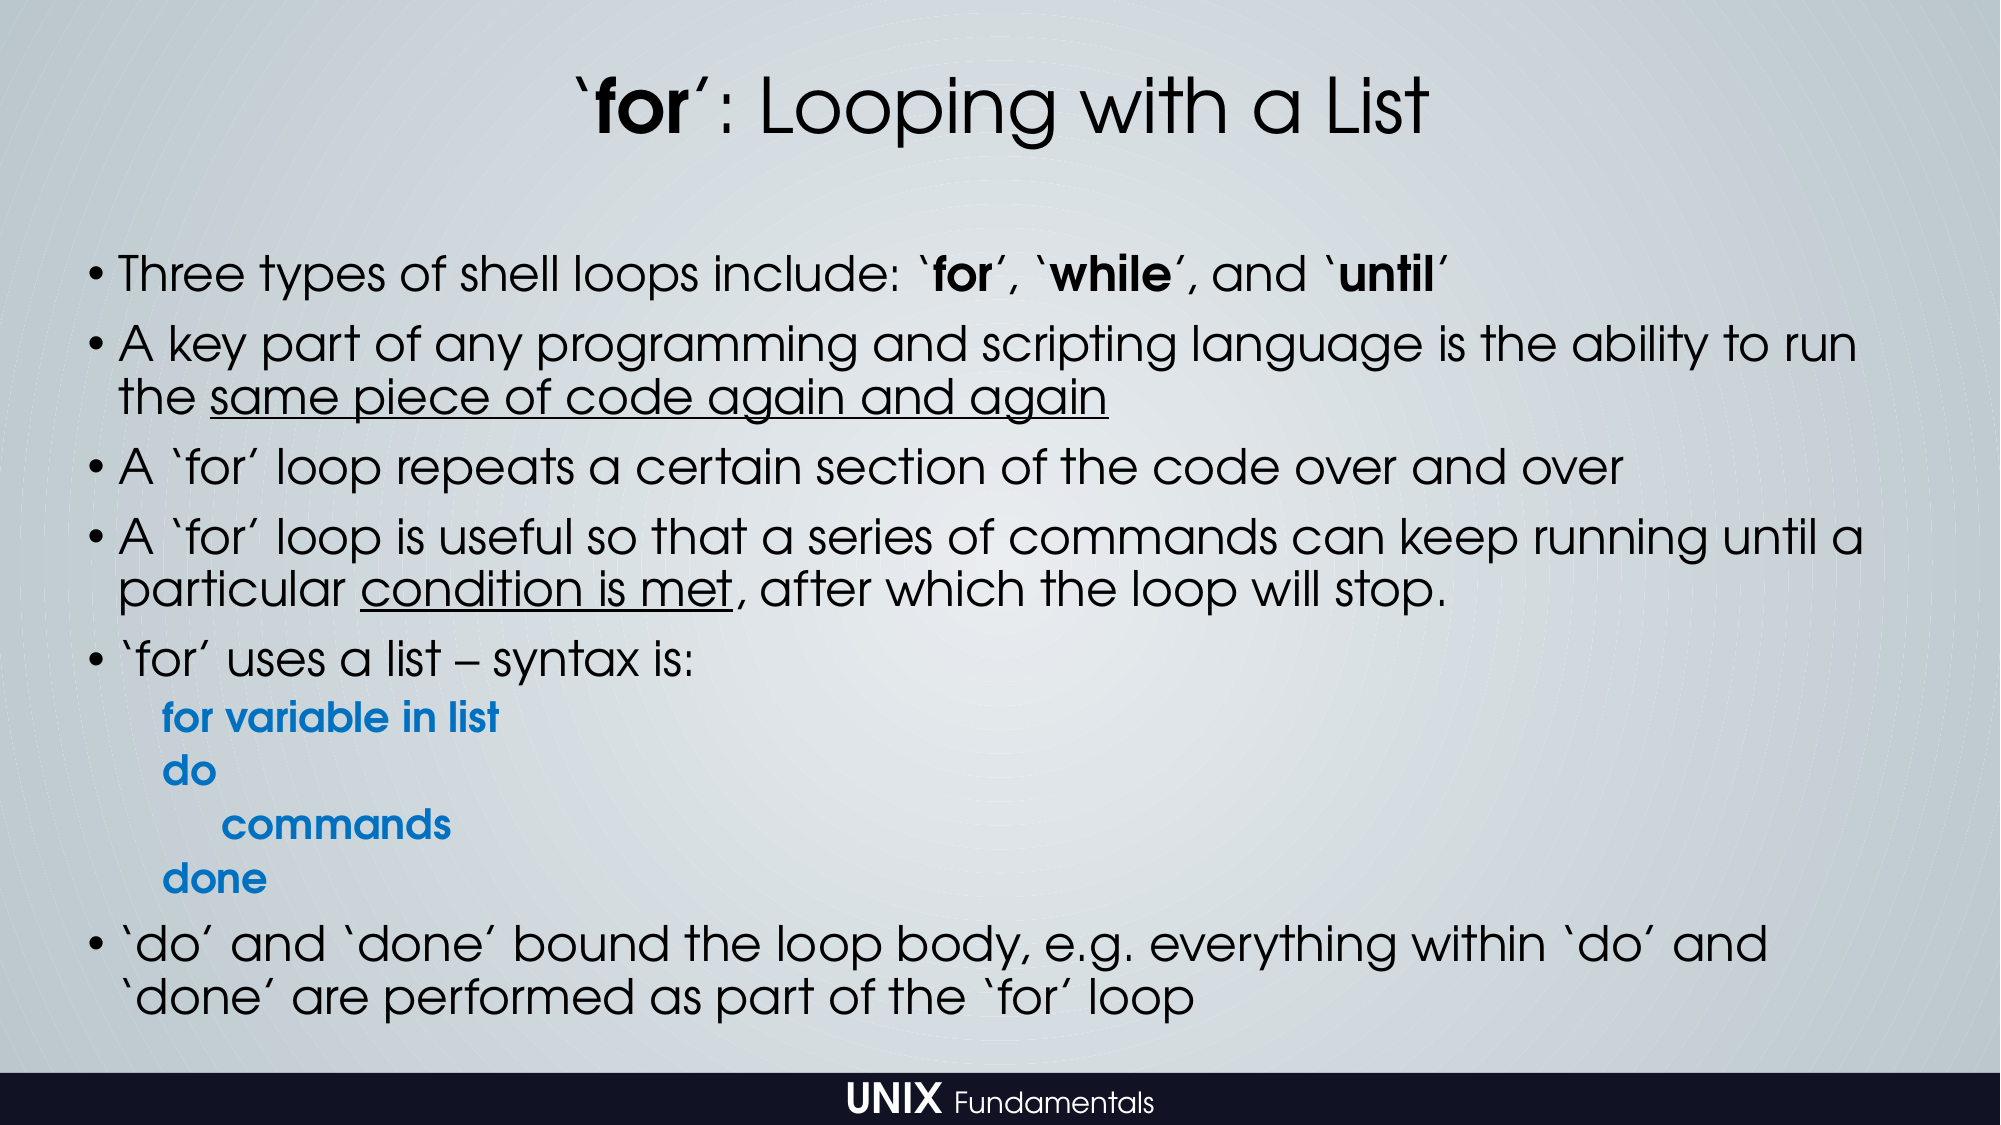

# ‘for’: Looping with a List
Three types of shell loops include: ‘for’, ‘while’, and ‘until’
A key part of any programming and scripting language is the ability to run the same piece of code again and again
A ‘for’ loop repeats a certain section of the code over and over
A ‘for’ loop is useful so that a series of commands can keep running until a particular condition is met, after which the loop will stop.
‘for’ uses a list – syntax is:
for variable in list
do
     commands
done
‘do’ and ‘done’ bound the loop body, e.g. everything within ‘do’ and ‘done’ are performed as part of the ‘for’ loop